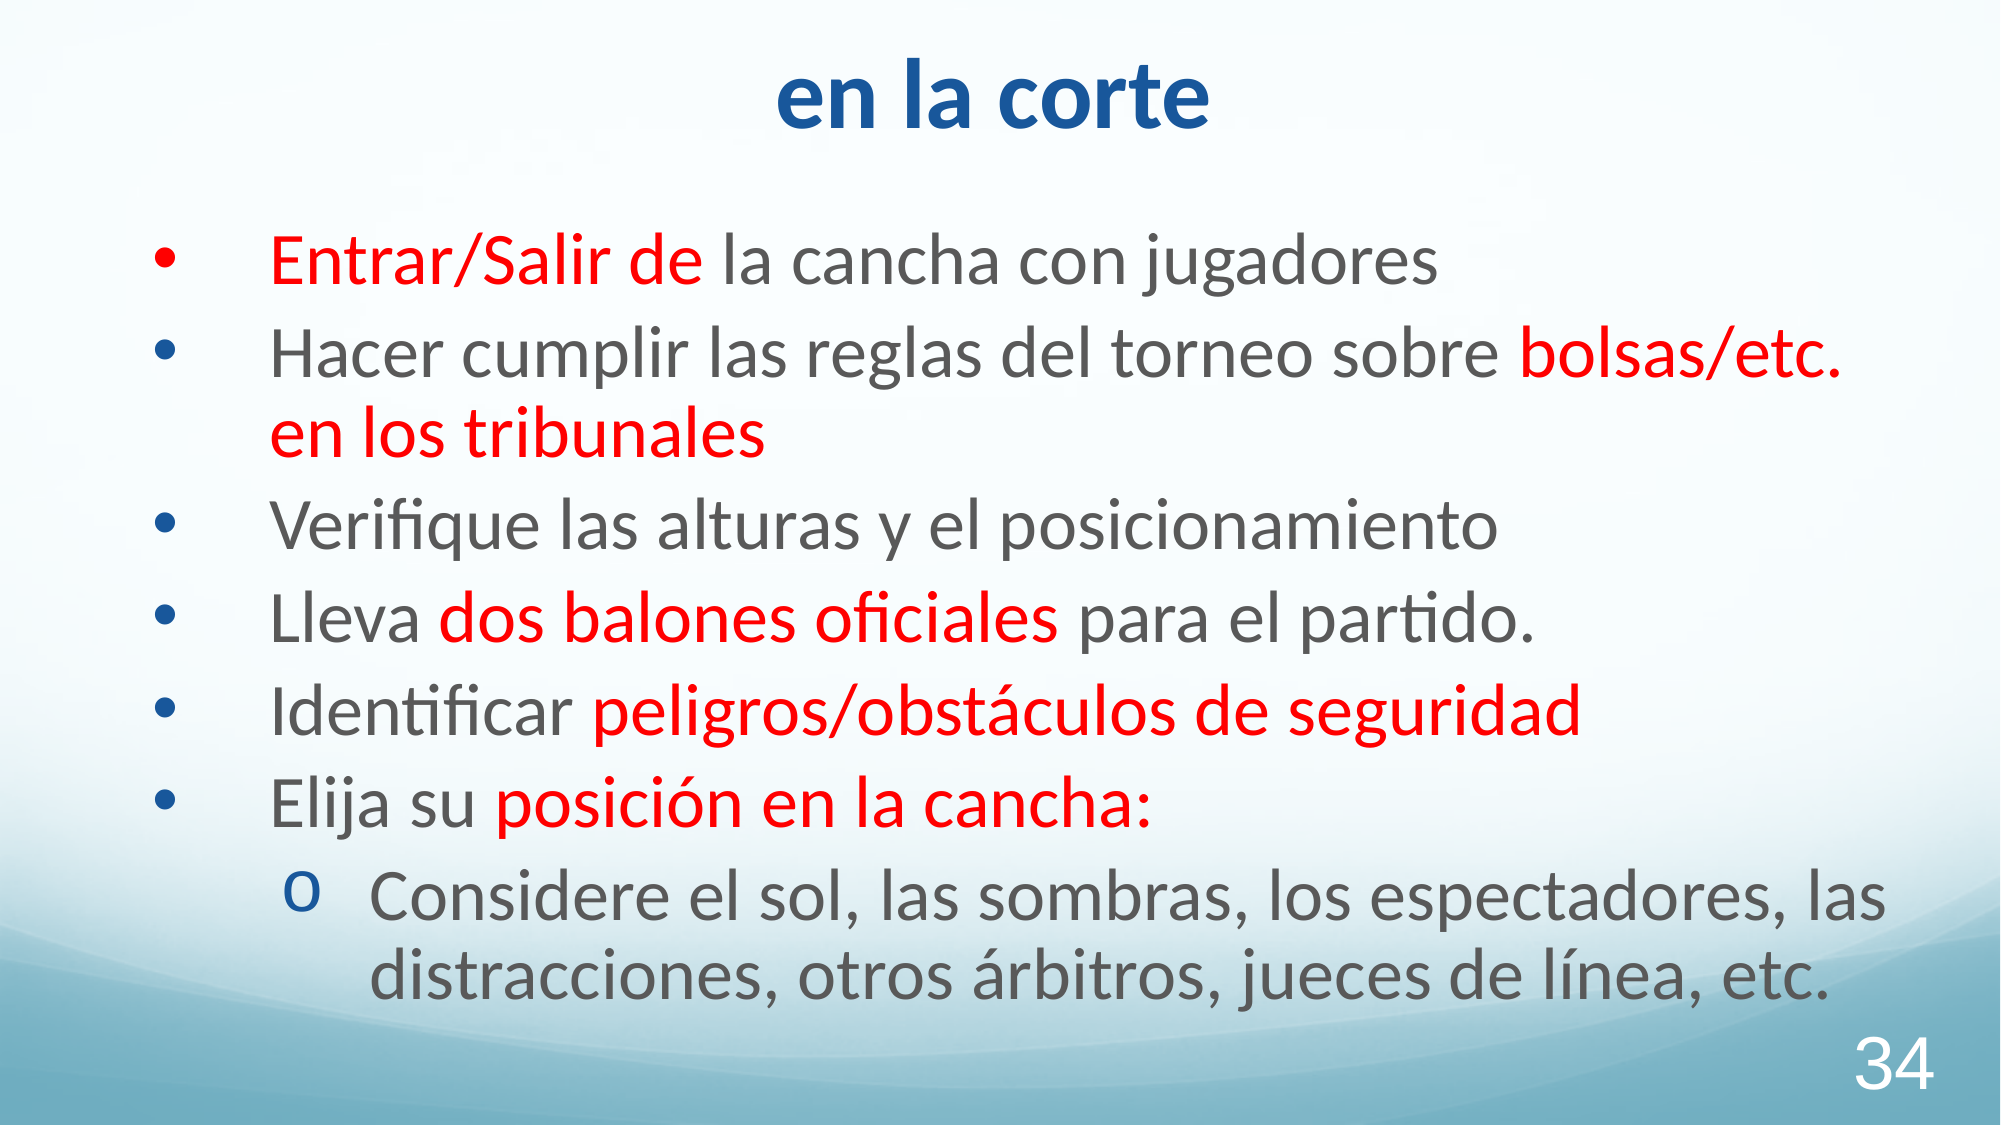

# en la corte
Entrar/Salir de la cancha con jugadores
Hacer cumplir las reglas del torneo sobre bolsas/etc. en los tribunales
Verifique las alturas y el posicionamiento
Lleva dos balones oficiales para el partido.
Identificar peligros/obstáculos de seguridad
Elija su posición en la cancha:
Considere el sol, las sombras, los espectadores, las distracciones, otros árbitros, jueces de línea, etc.
34